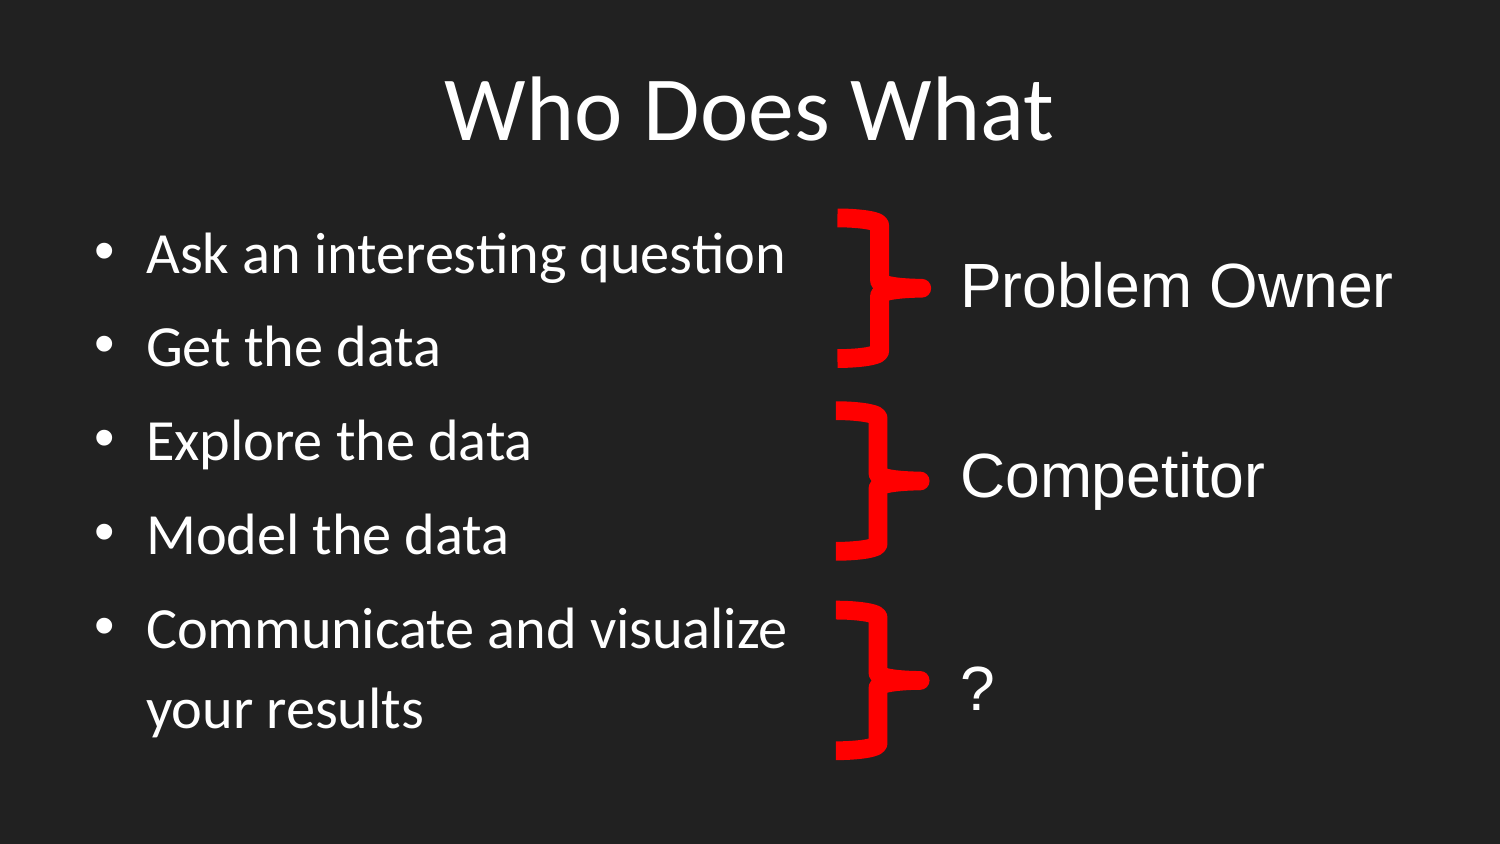

# Who Does What
Ask an interesting question
Get the data
Explore the data
Model the data
Communicate and visualize your results

Problem Owner

Competitor

?